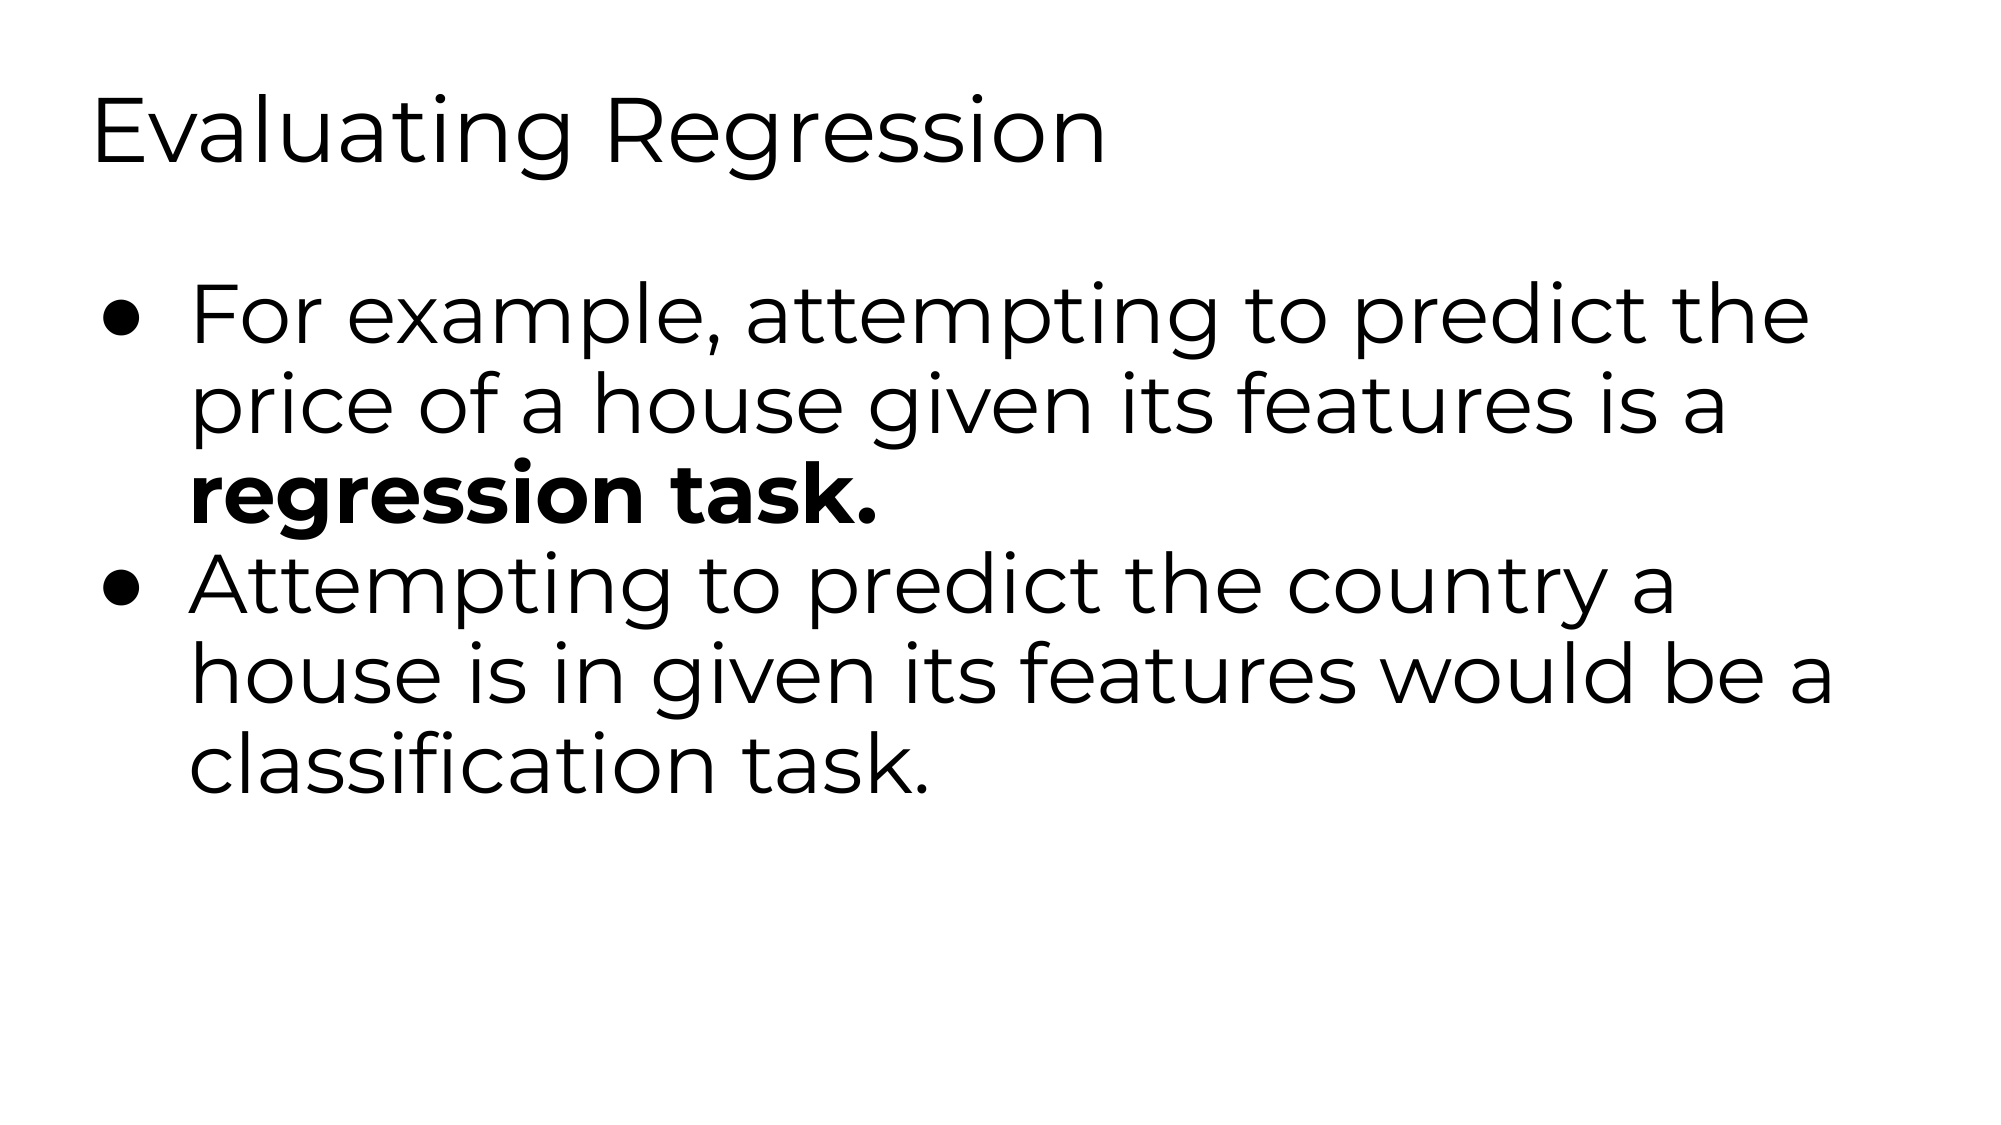

# Evaluating Regression

For example, attempting to predict the price of a house given its features is a regression task.
Attempting to predict the country a house is in given its features would be a classification task.